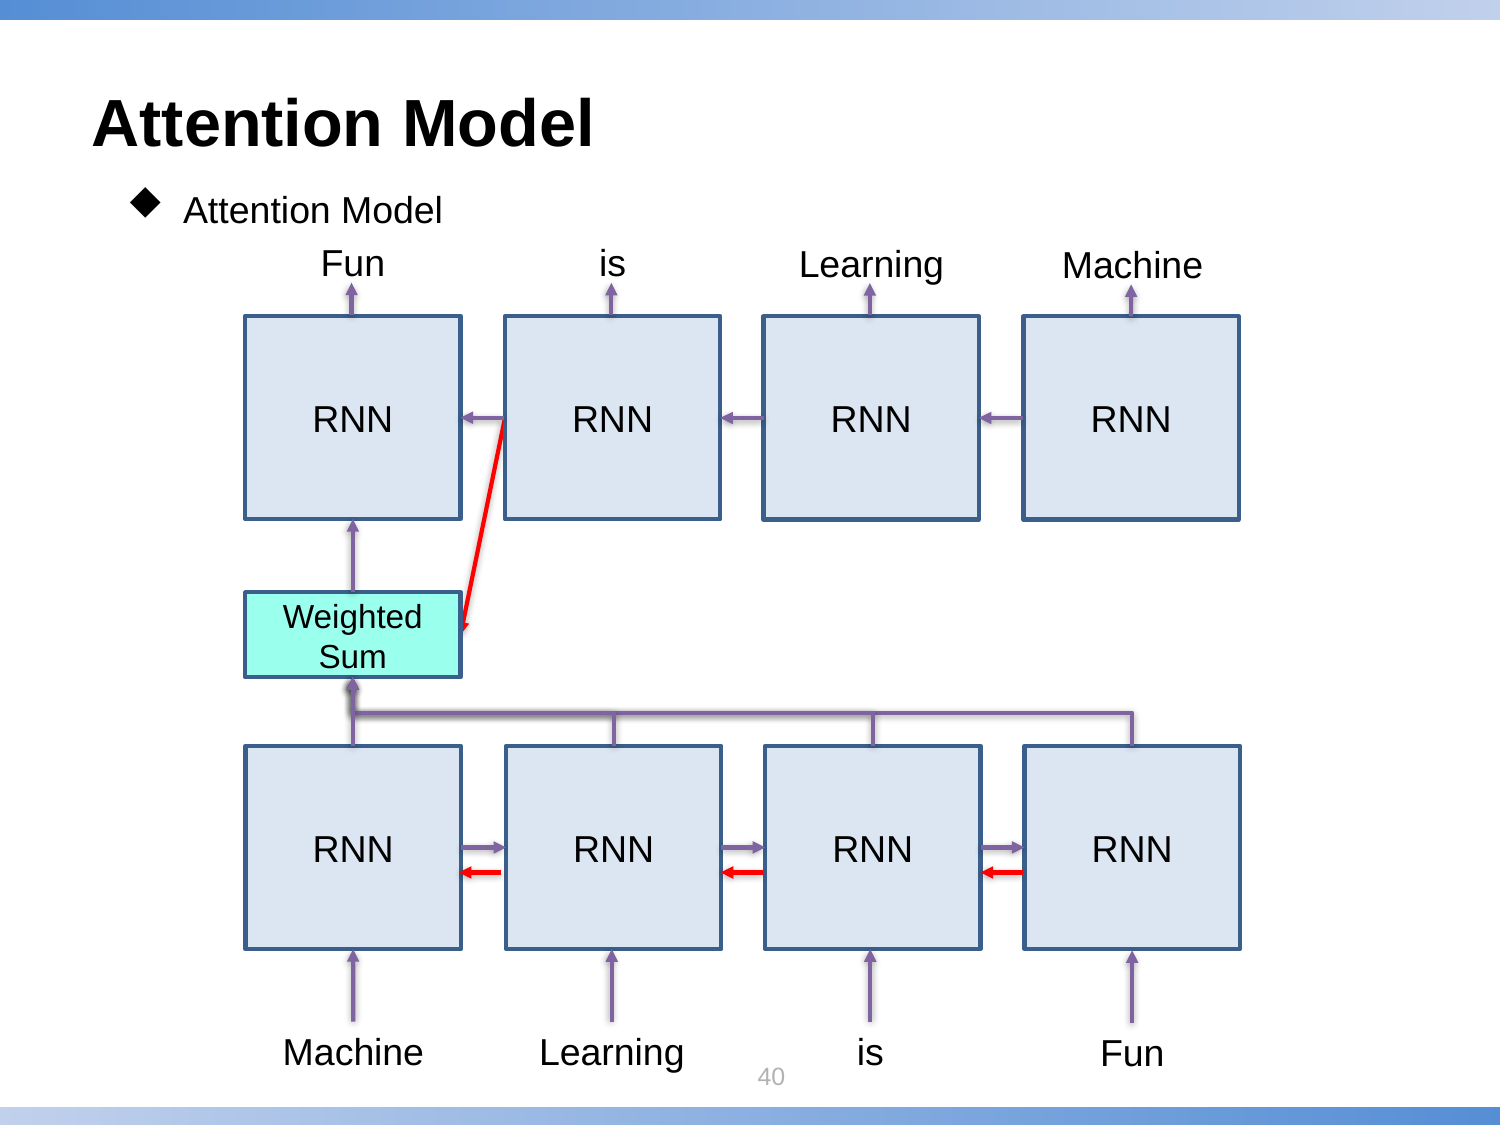

# Attention Model
Attention Model

Fun
is
Learning
Machine
RNN
RNN
RNN
RNN
Weighted Sum
RNN
RNN
RNN
RNN
Machine
Learning
is
Fun
40